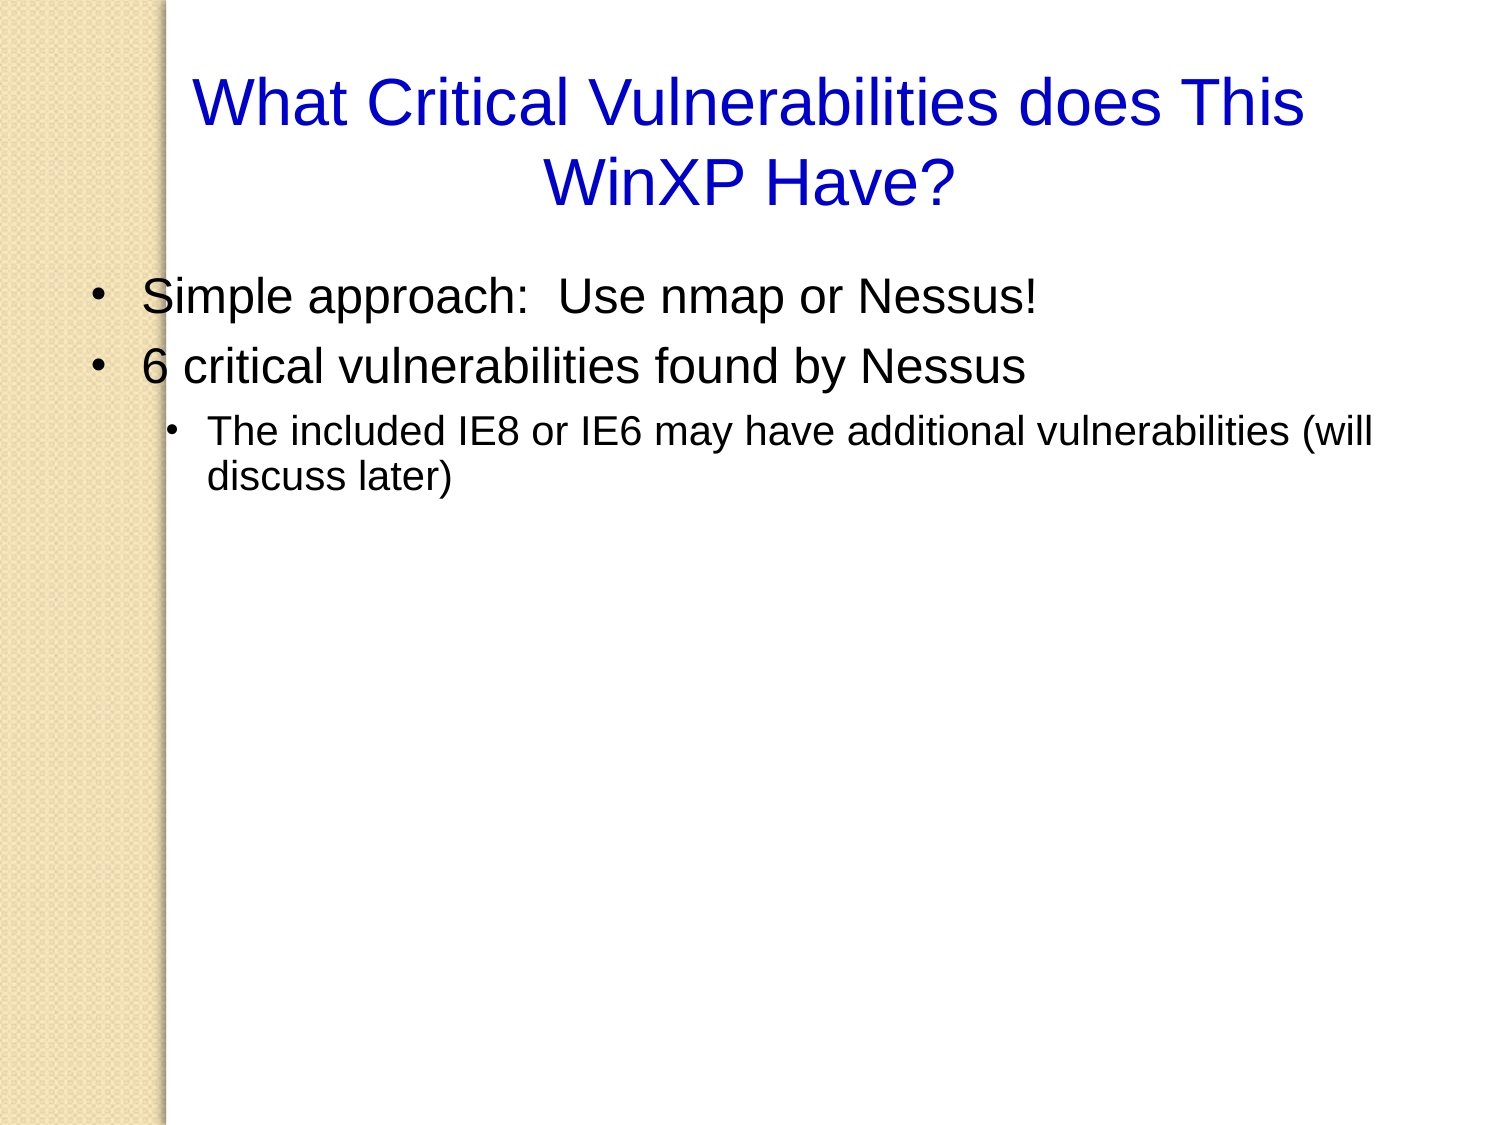

What Critical Vulnerabilities does This WinXP Have?
Simple approach:  Use nmap or Nessus!
6 critical vulnerabilities found by Nessus
The included IE8 or IE6 may have additional vulnerabilities (will discuss later)